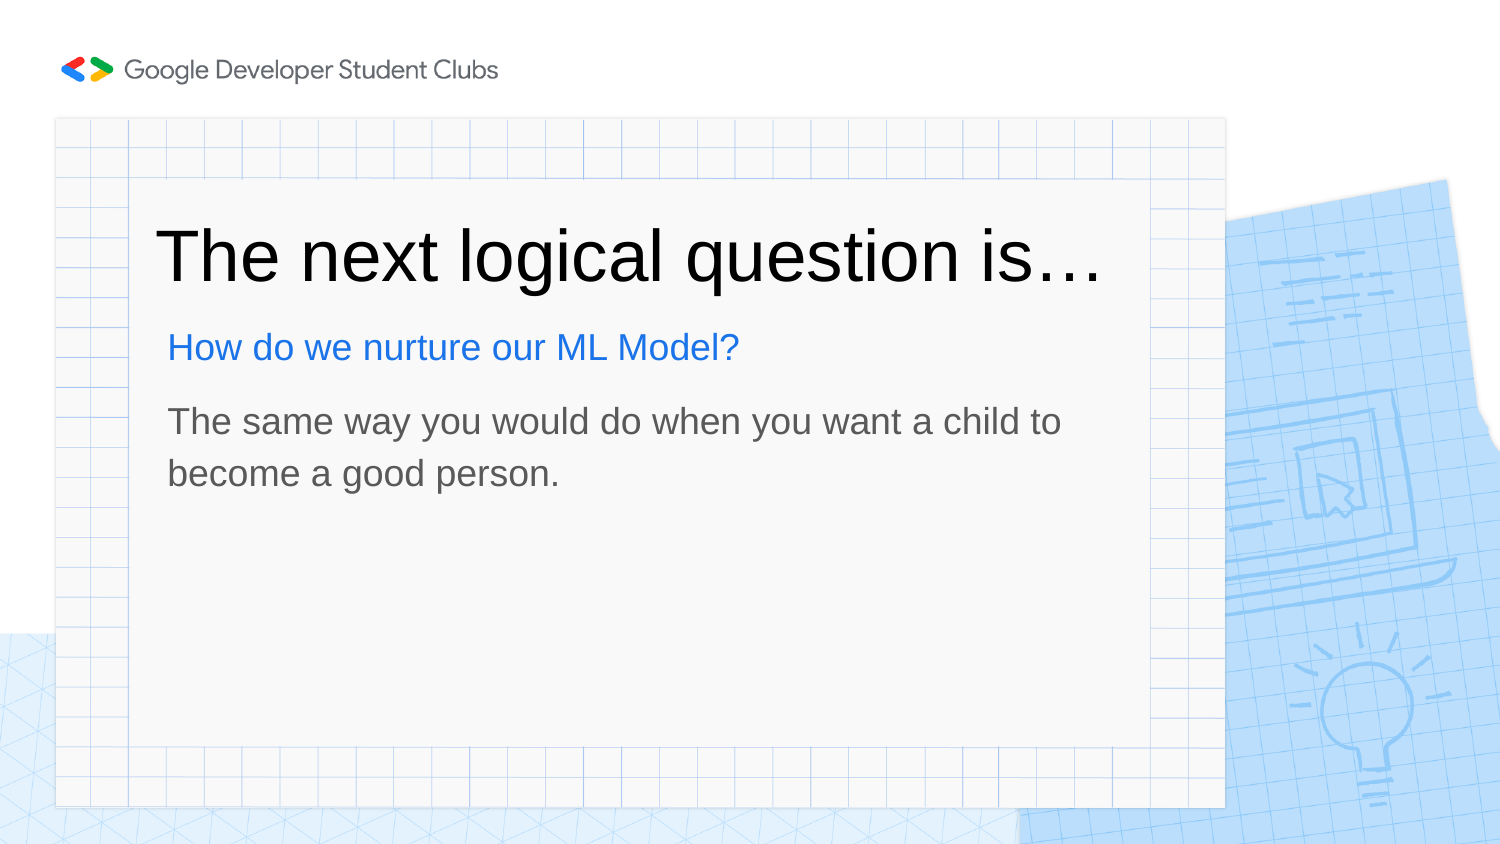

# The next logical question is…
How do we nurture our ML Model?
The same way you would do when you want a child to become a good person.